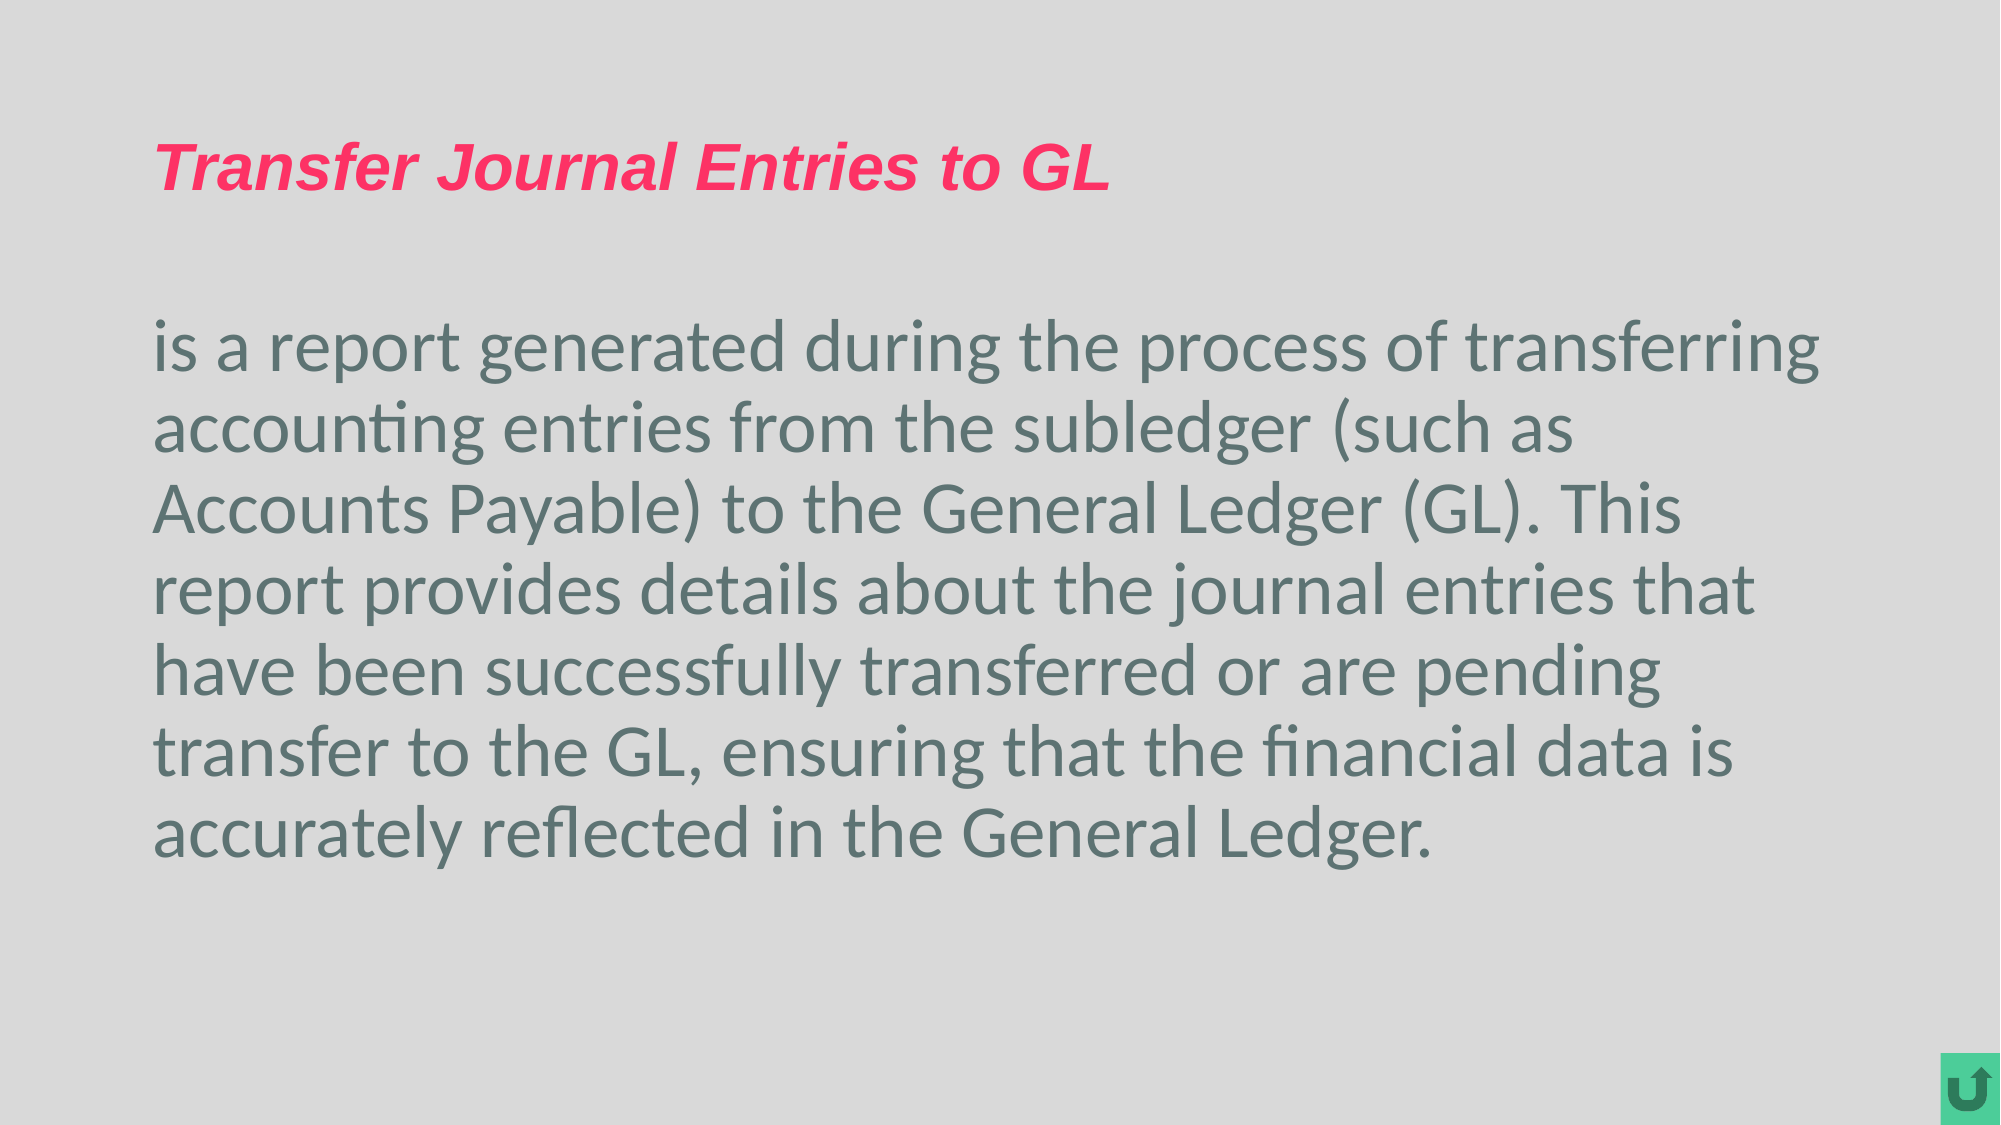

# Transfer Journal Entries to GL
is a report generated during the process of transferring accounting entries from the subledger (such as Accounts Payable) to the General Ledger (GL). This report provides details about the journal entries that have been successfully transferred or are pending transfer to the GL, ensuring that the financial data is accurately reflected in the General Ledger.